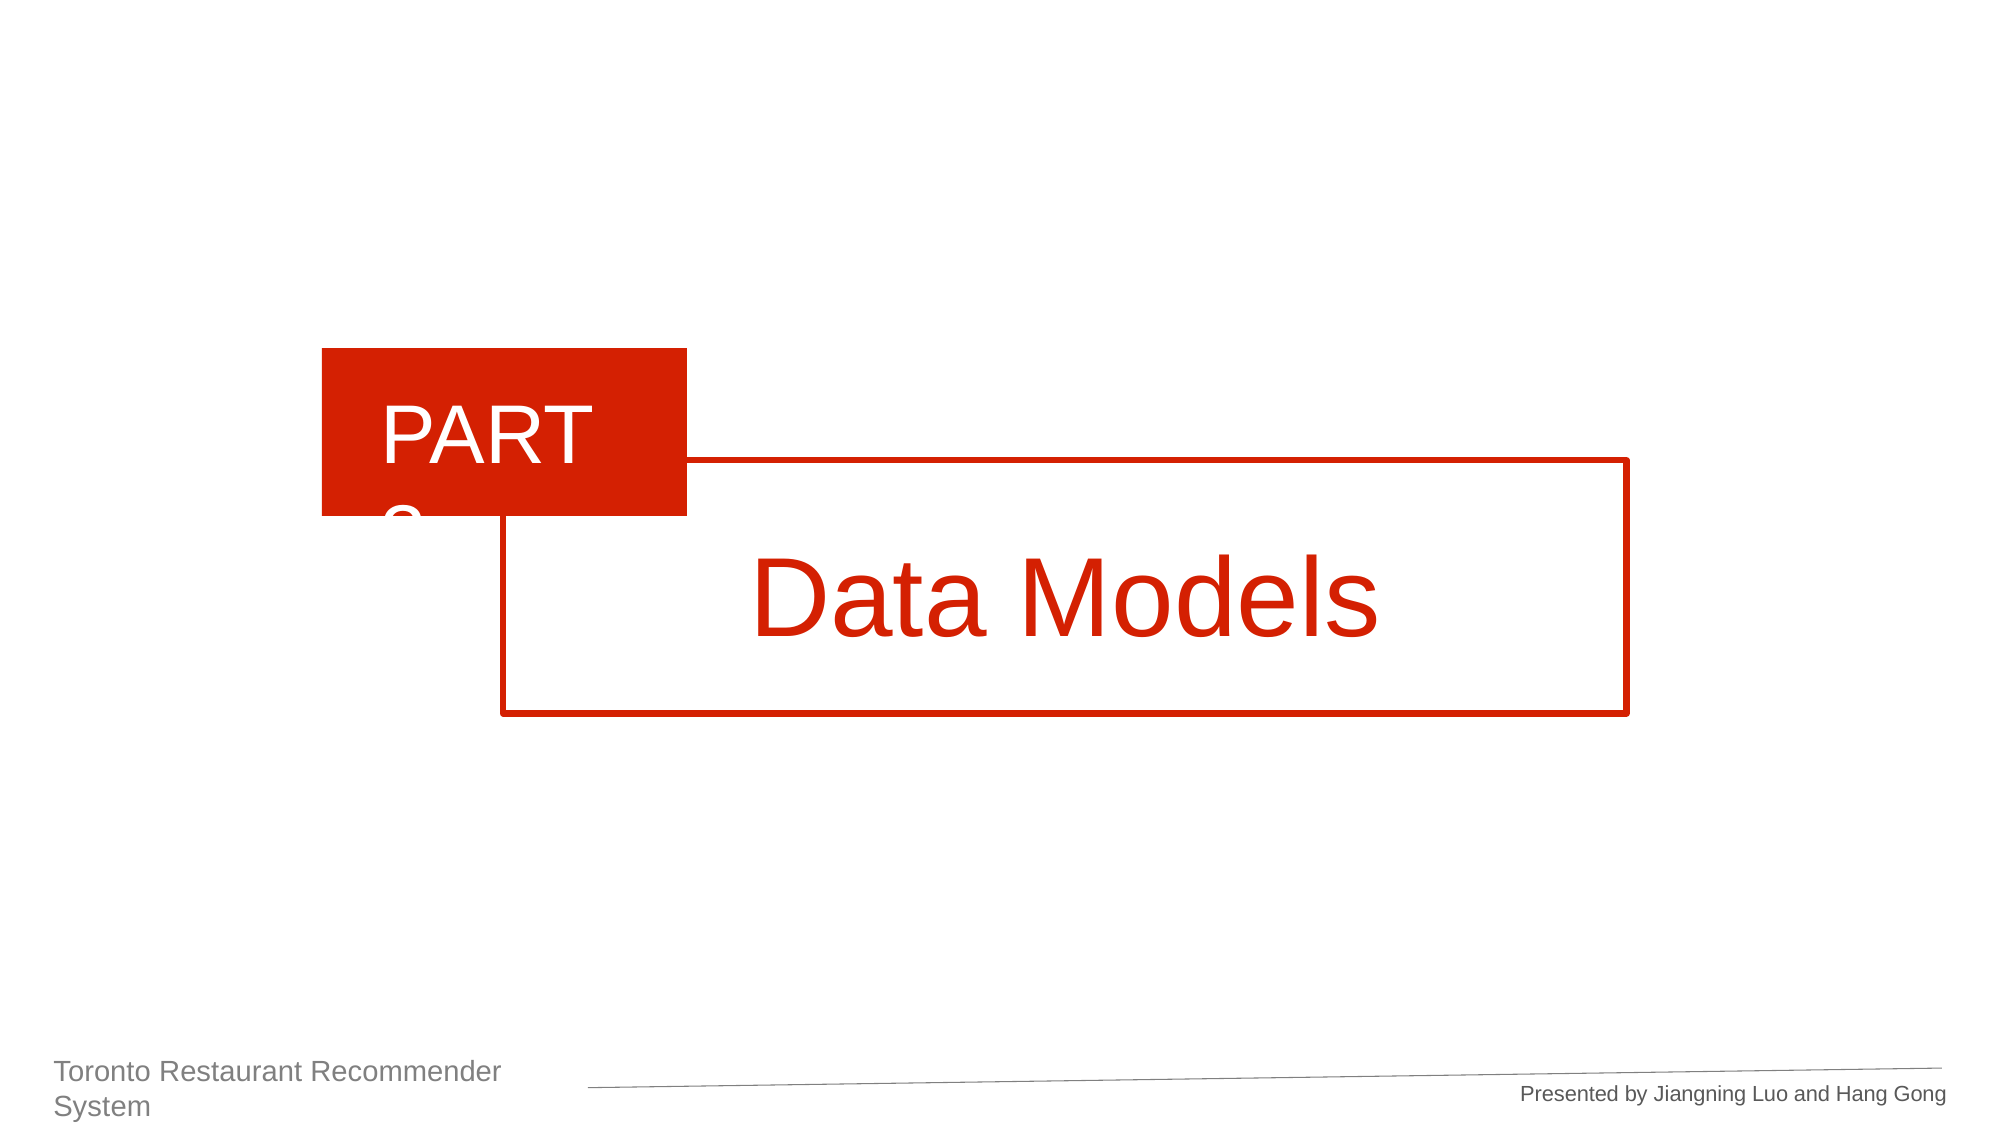

PART 3

Data Models
Toronto Restaurant Recommender System
Presented by Jiangning Luo and Hang Gong